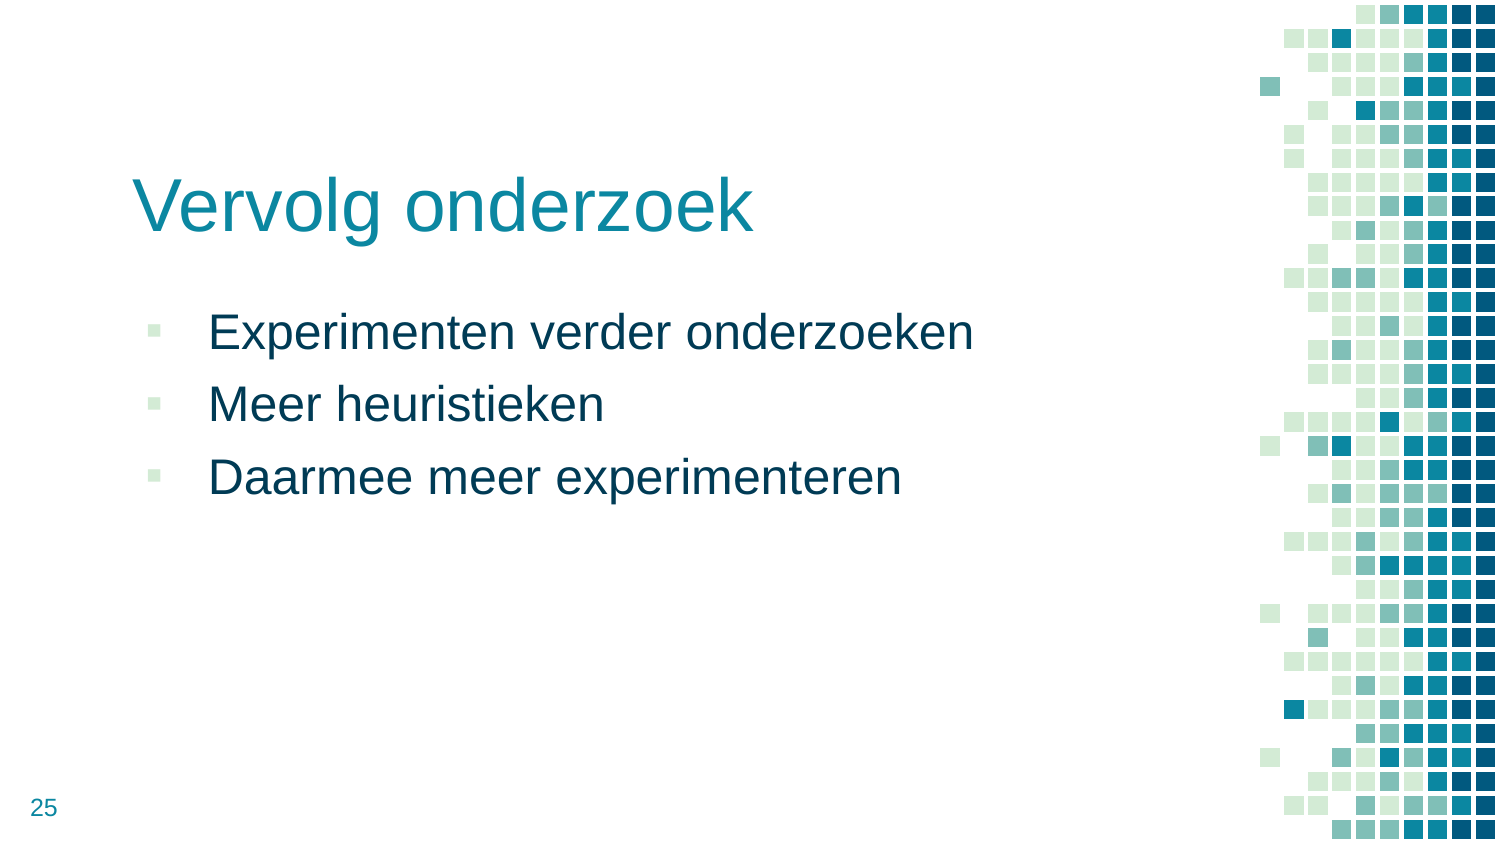

# Vervolg onderzoek
Experimenten verder onderzoeken
Meer heuristieken
Daarmee meer experimenteren

25